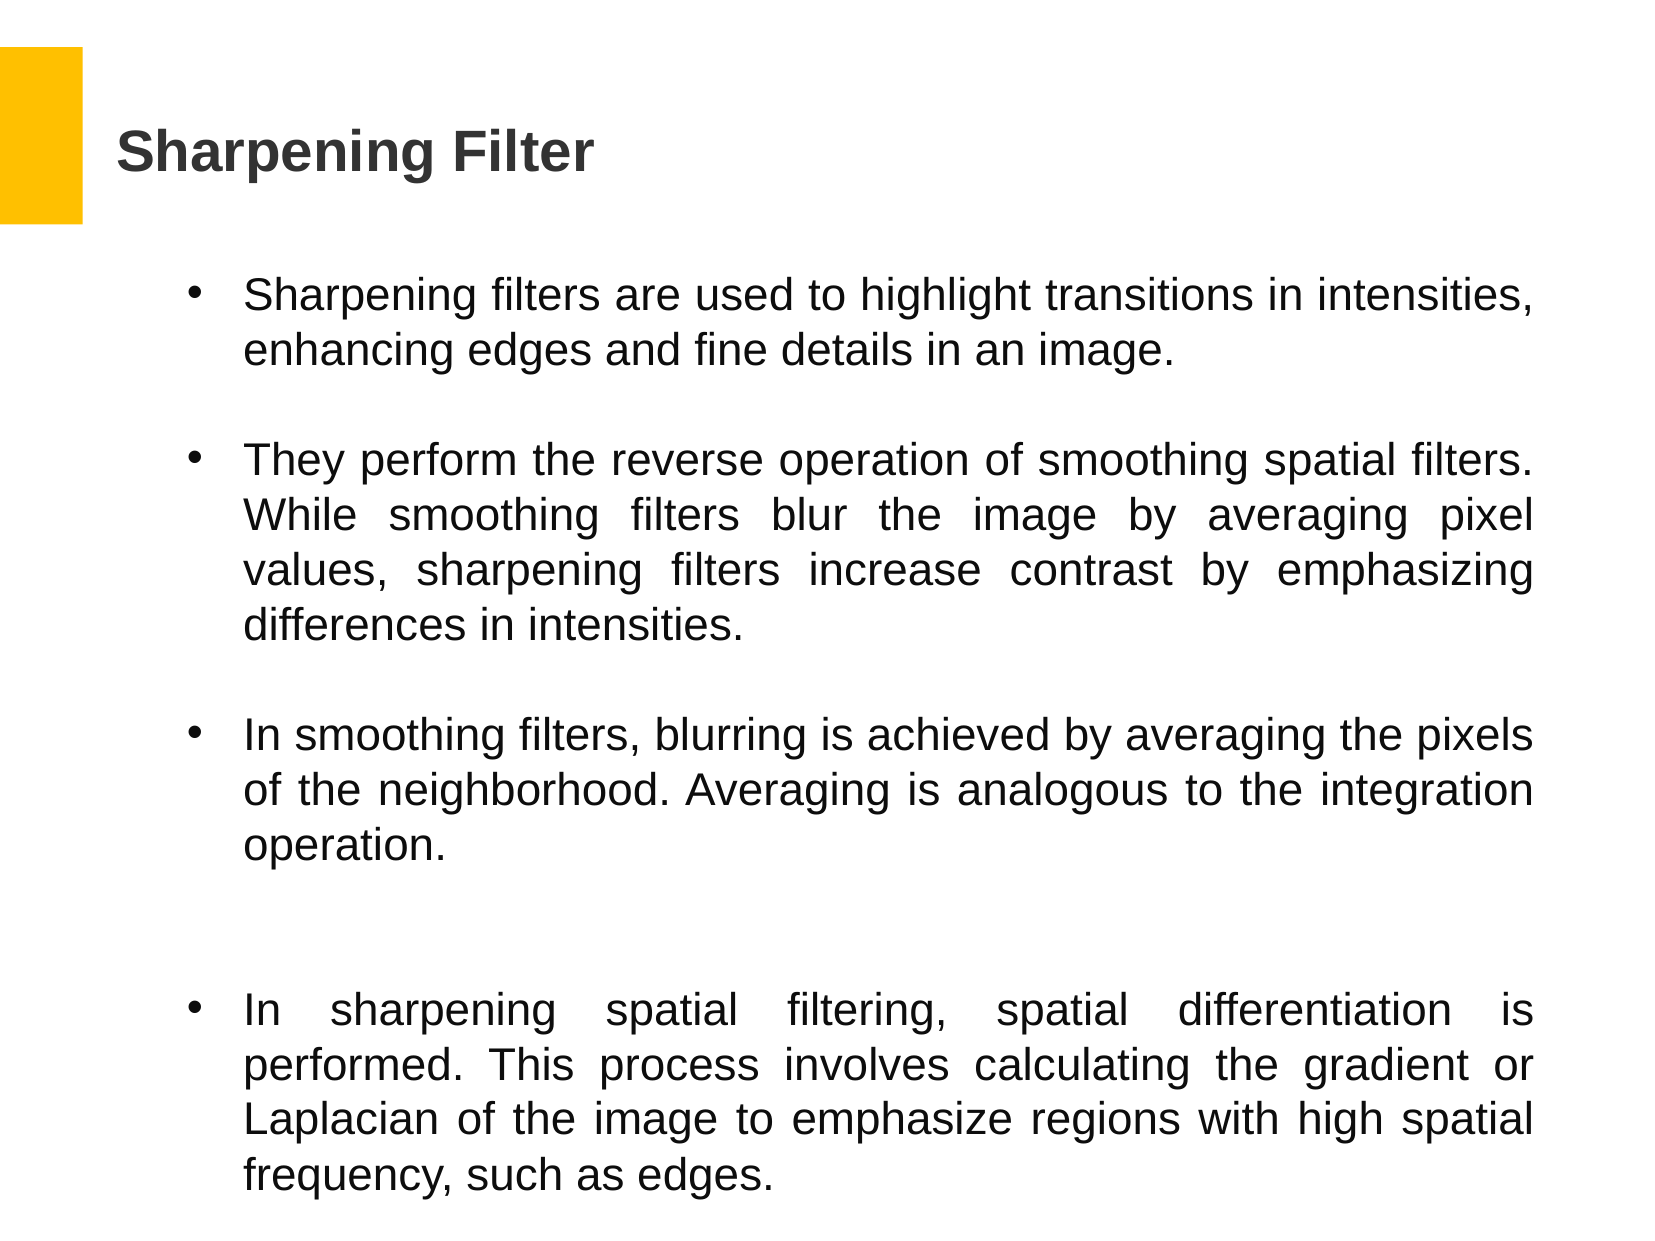

# Sharpening Filter
Sharpening filters are used to highlight transitions in intensities, enhancing edges and fine details in an image.

They perform the reverse operation of smoothing spatial filters. While smoothing filters blur the image by averaging pixel values, sharpening filters increase contrast by emphasizing differences in intensities.

In smoothing filters, blurring is achieved by averaging the pixels of the neighborhood. Averaging is analogous to the integration operation.

In sharpening spatial filtering, spatial differentiation is performed. This process involves calculating the gradient or Laplacian of the image to emphasize regions with high spatial frequency, such as edges.